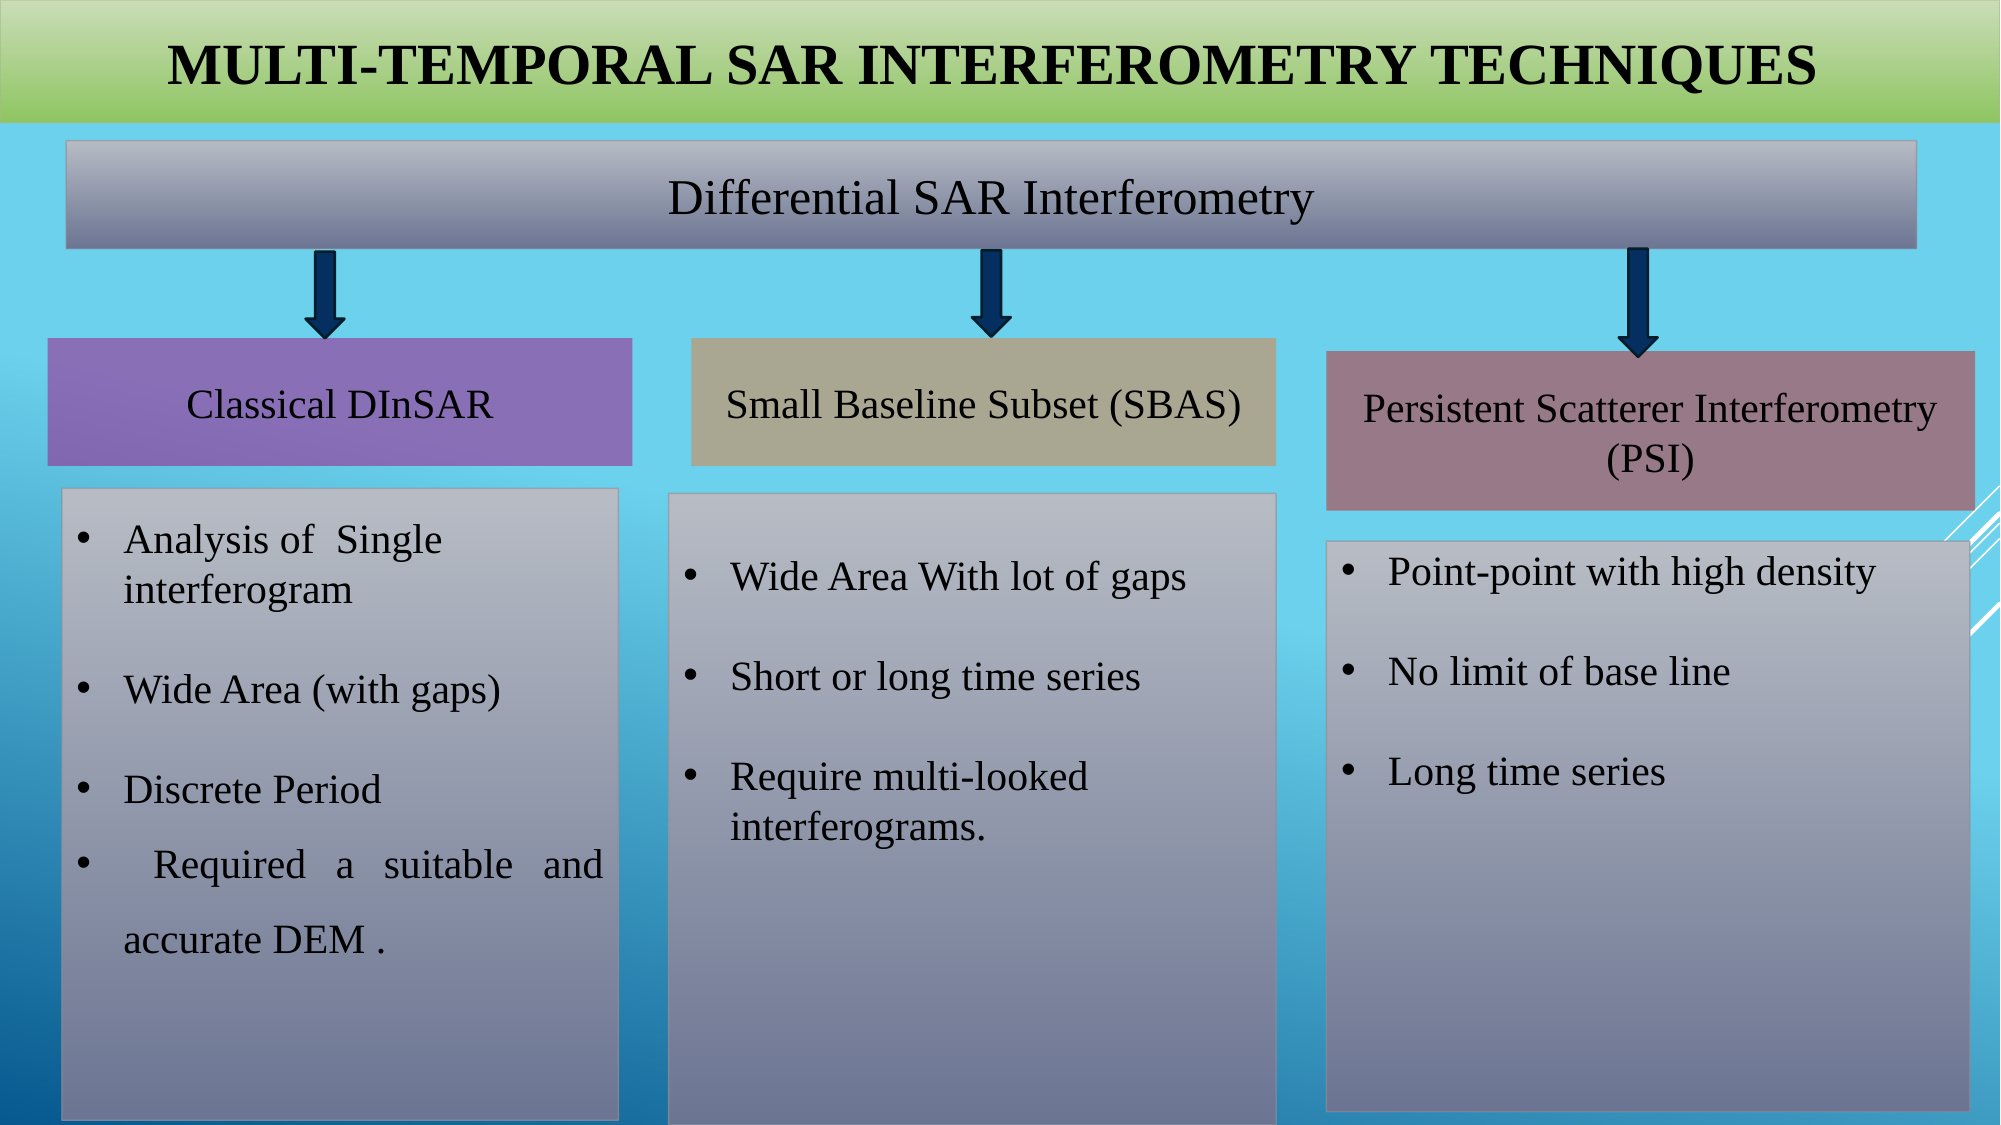

MULTI‑TEMPORAL SAR INTERFEROMETRY TECHNIQUES
Differential SAR Interferometry

Classical DInSAR
Small Baseline Subset (SBAS)
Persistent Scatterer Interferometry (PSI)
Analysis of  Single interferogram

Wide Area (with gaps)
Discrete Period
 Required a suitable and accurate DEM .

Wide Area With lot of gaps
Short or long time series

Require multi-looked interferograms.

Point-point with high density

No limit of base line

Long time series